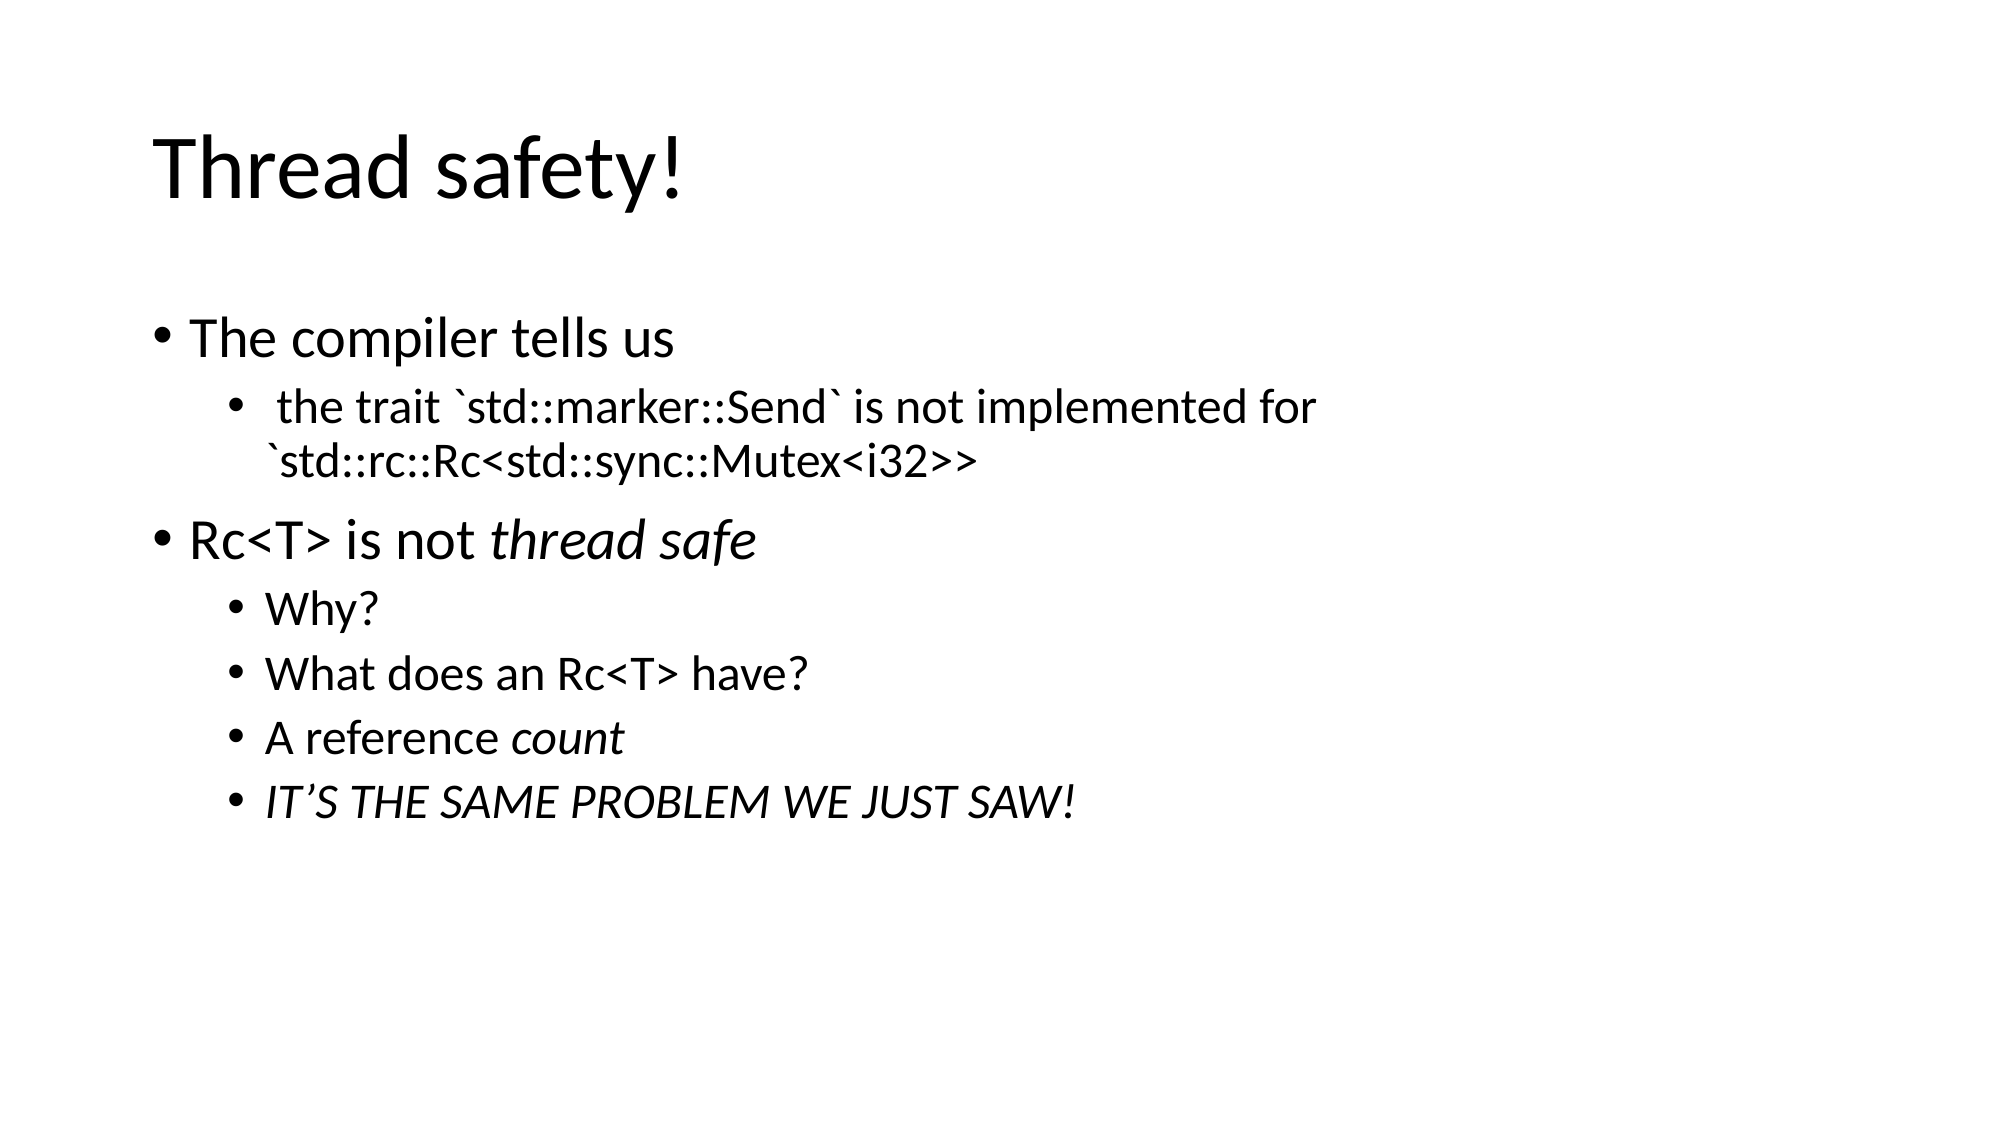

# Thread safety!
The compiler tells us
 the trait `std::marker::Send` is not implemented for `std::rc::Rc<std::sync::Mutex<i32>>
Rc<T> is not thread safe
Why?
What does an Rc<T> have?
A reference count
IT’S THE SAME PROBLEM WE JUST SAW!